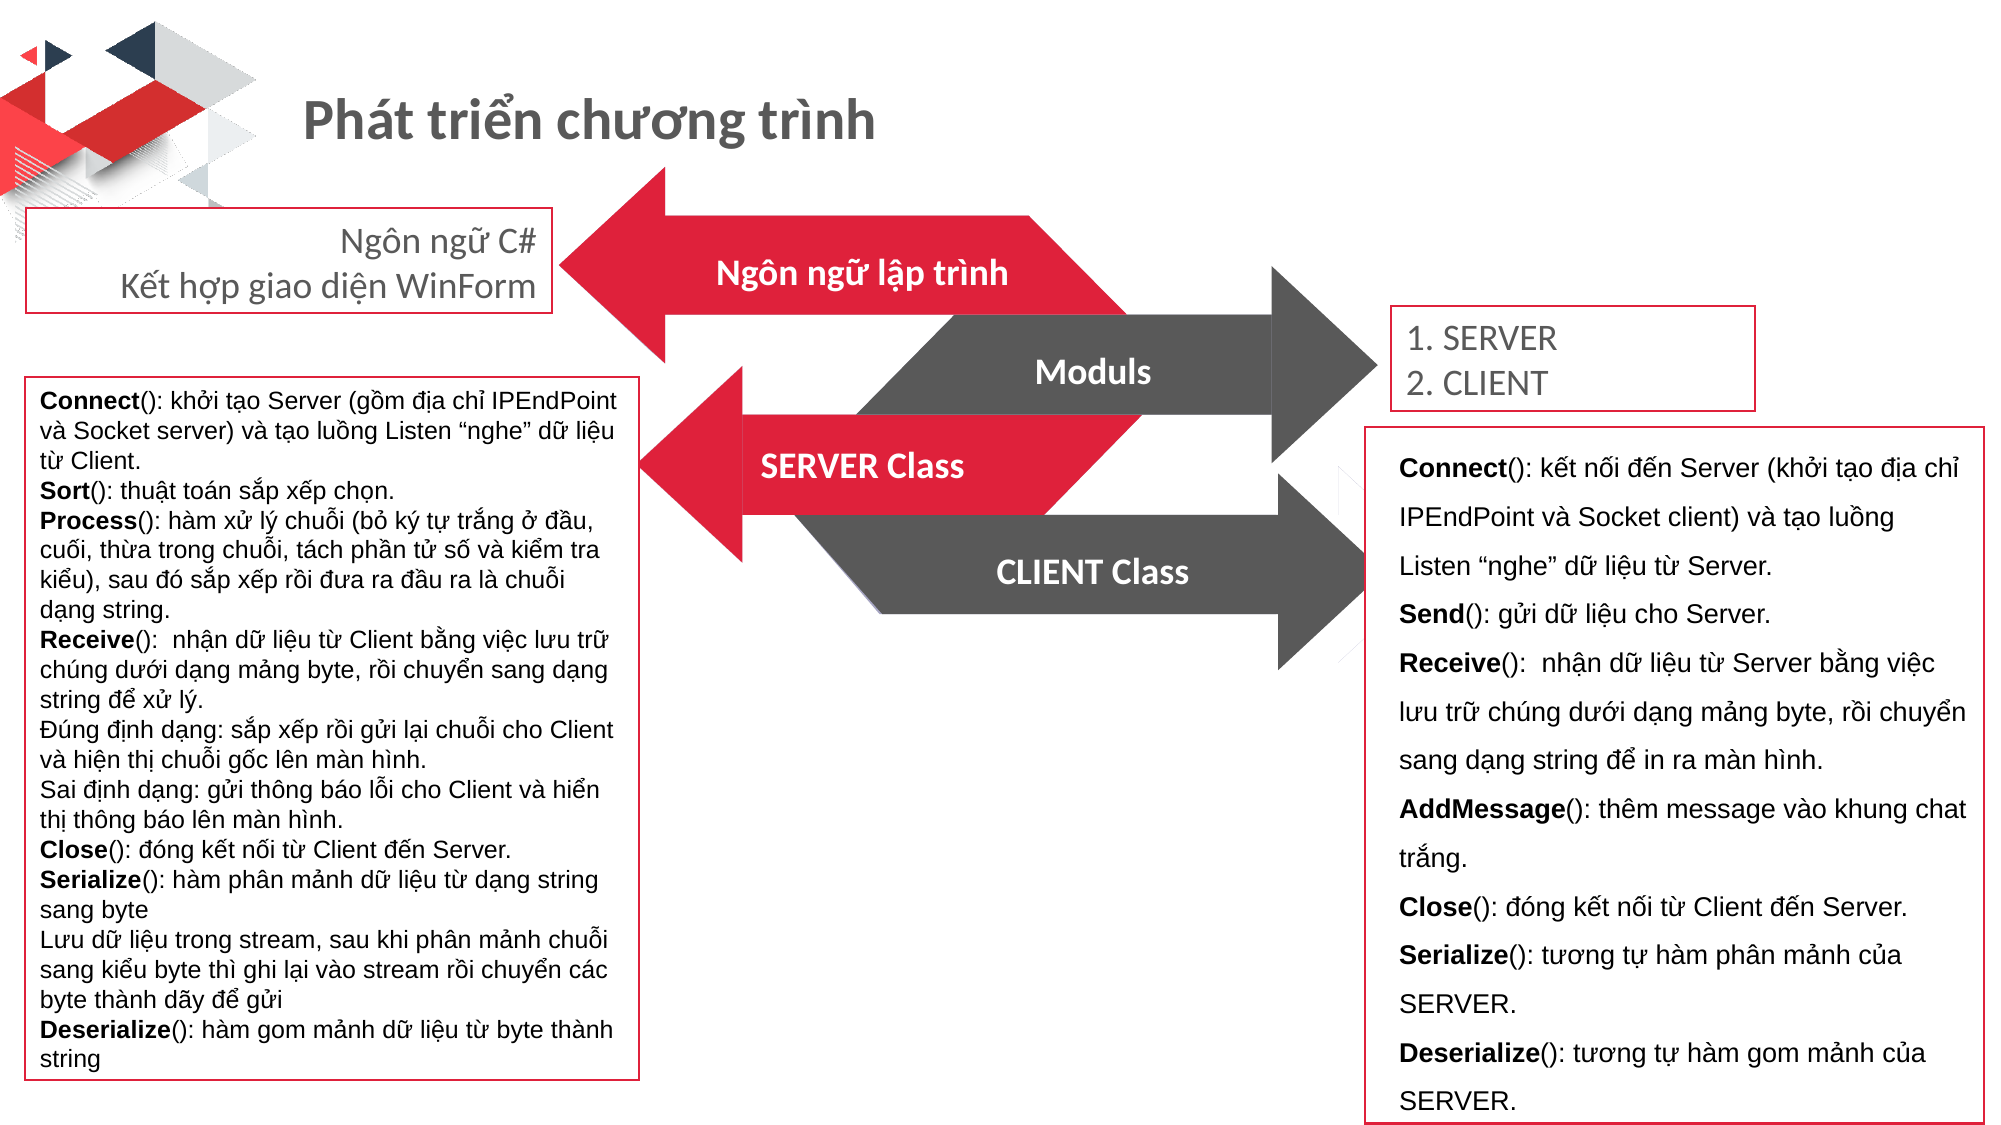

Phát triển chương trình

Ngôn ngữ lập trình
Moduls
SERVER Class
CLIENT Class
Ngôn ngữ C#
Kết hợp giao diện WinForm
1. SERVER
2. CLIENT
Connect(): khởi tạo Server (gồm địa chỉ IPEndPoint và Socket server) và tạo luồng Listen “nghe” dữ liệu từ Client.
Sort(): thuật toán sắp xếp chọn.
Process(): hàm xử lý chuỗi (bỏ ký tự trắng ở đầu, cuối, thừa trong chuỗi, tách phần tử số và kiểm tra kiểu), sau đó sắp xếp rồi đưa ra đầu ra là chuỗi dạng string.
Receive():  nhận dữ liệu từ Client bằng việc lưu trữ chúng dưới dạng mảng byte, rồi chuyển sang dạng string để xử lý.
Đúng định dạng: sắp xếp rồi gửi lại chuỗi cho Client và hiện thị chuỗi gốc lên màn hình.
Sai định dạng: gửi thông báo lỗi cho Client và hiển thị thông báo lên màn hình.
Close(): đóng kết nối từ Client đến Server.
Serialize(): hàm phân mảnh dữ liệu từ dạng string sang byte
Lưu dữ liệu trong stream, sau khi phân mảnh chuỗi sang kiểu byte thì ghi lại vào stream rồi chuyển các byte thành dãy để gửi
Deserialize(): hàm gom mảnh dữ liệu từ byte thành string
Connect(): kết nối đến Server (khởi tạo địa chỉ IPEndPoint và Socket client) và tạo luồng Listen “nghe” dữ liệu từ Server.
Send(): gửi dữ liệu cho Server.
Receive():  nhận dữ liệu từ Server bằng việc lưu trữ chúng dưới dạng mảng byte, rồi chuyển sang dạng string để in ra màn hình.
AddMessage(): thêm message vào khung chat trắng.
Close(): đóng kết nối từ Client đến Server.
Serialize(): tương tự hàm phân mảnh của SERVER.
Deserialize(): tương tự hàm gom mảnh của SERVER.